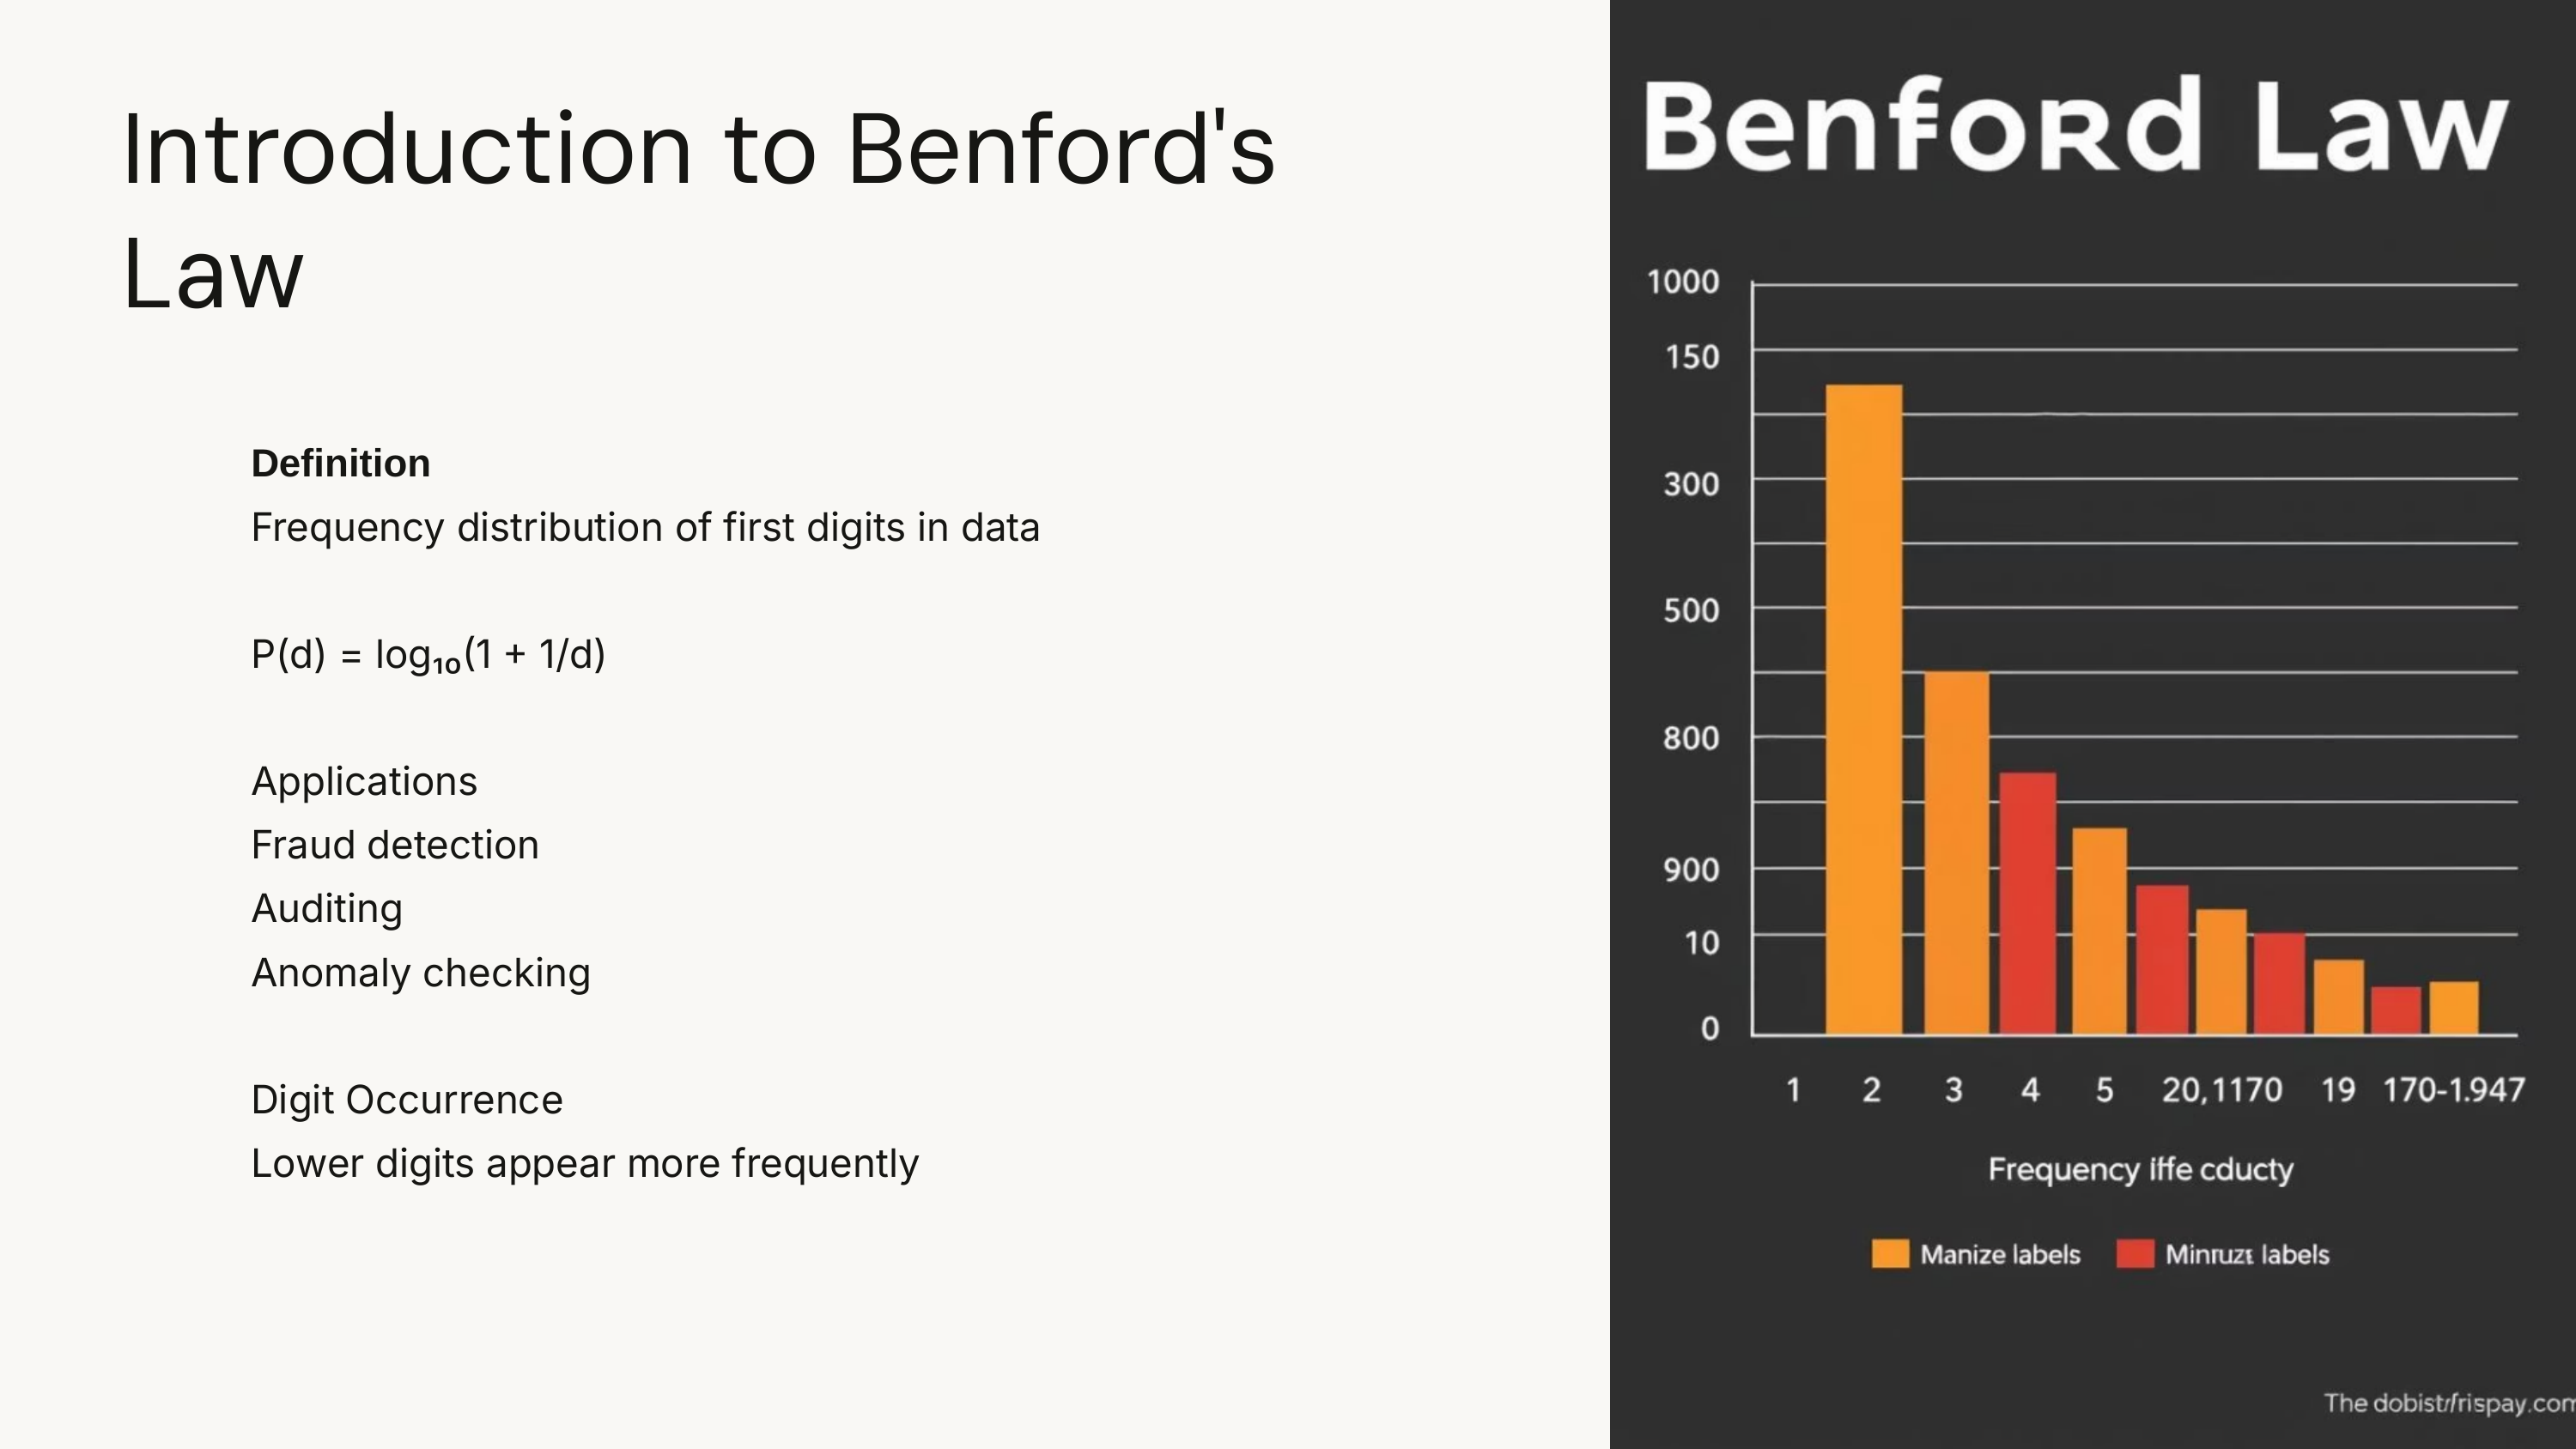

Introduction to Benford's Law

Definition
Frequency distribution of first digits in data

P(d) = log₁₀(1 + 1/d)

Applications
Fraud detection
Auditing
Anomaly checking

Digit Occurrence
Lower digits appear more frequently